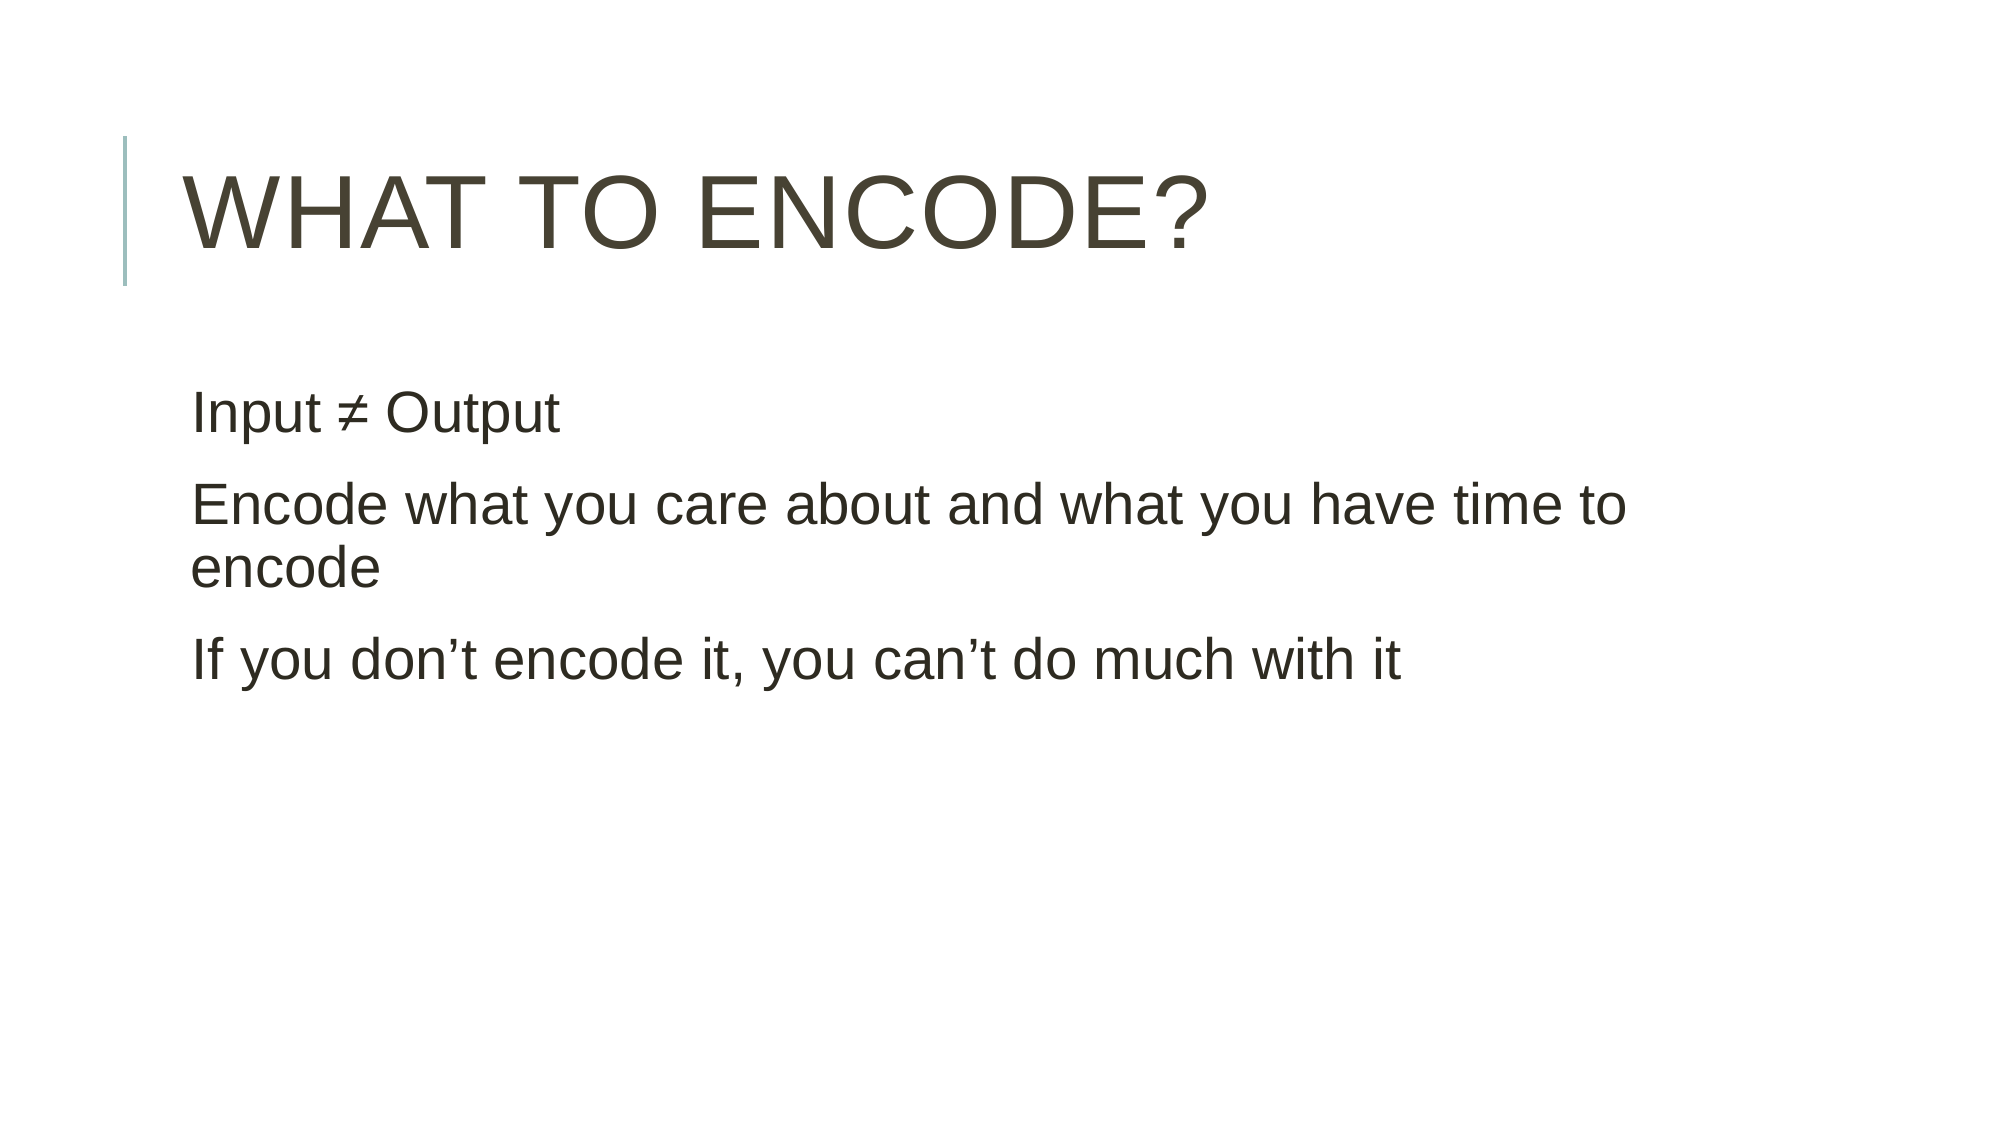

# What to encode?
Input ≠ Output
Encode what you care about and what you have time to encode
If you don’t encode it, you can’t do much with it